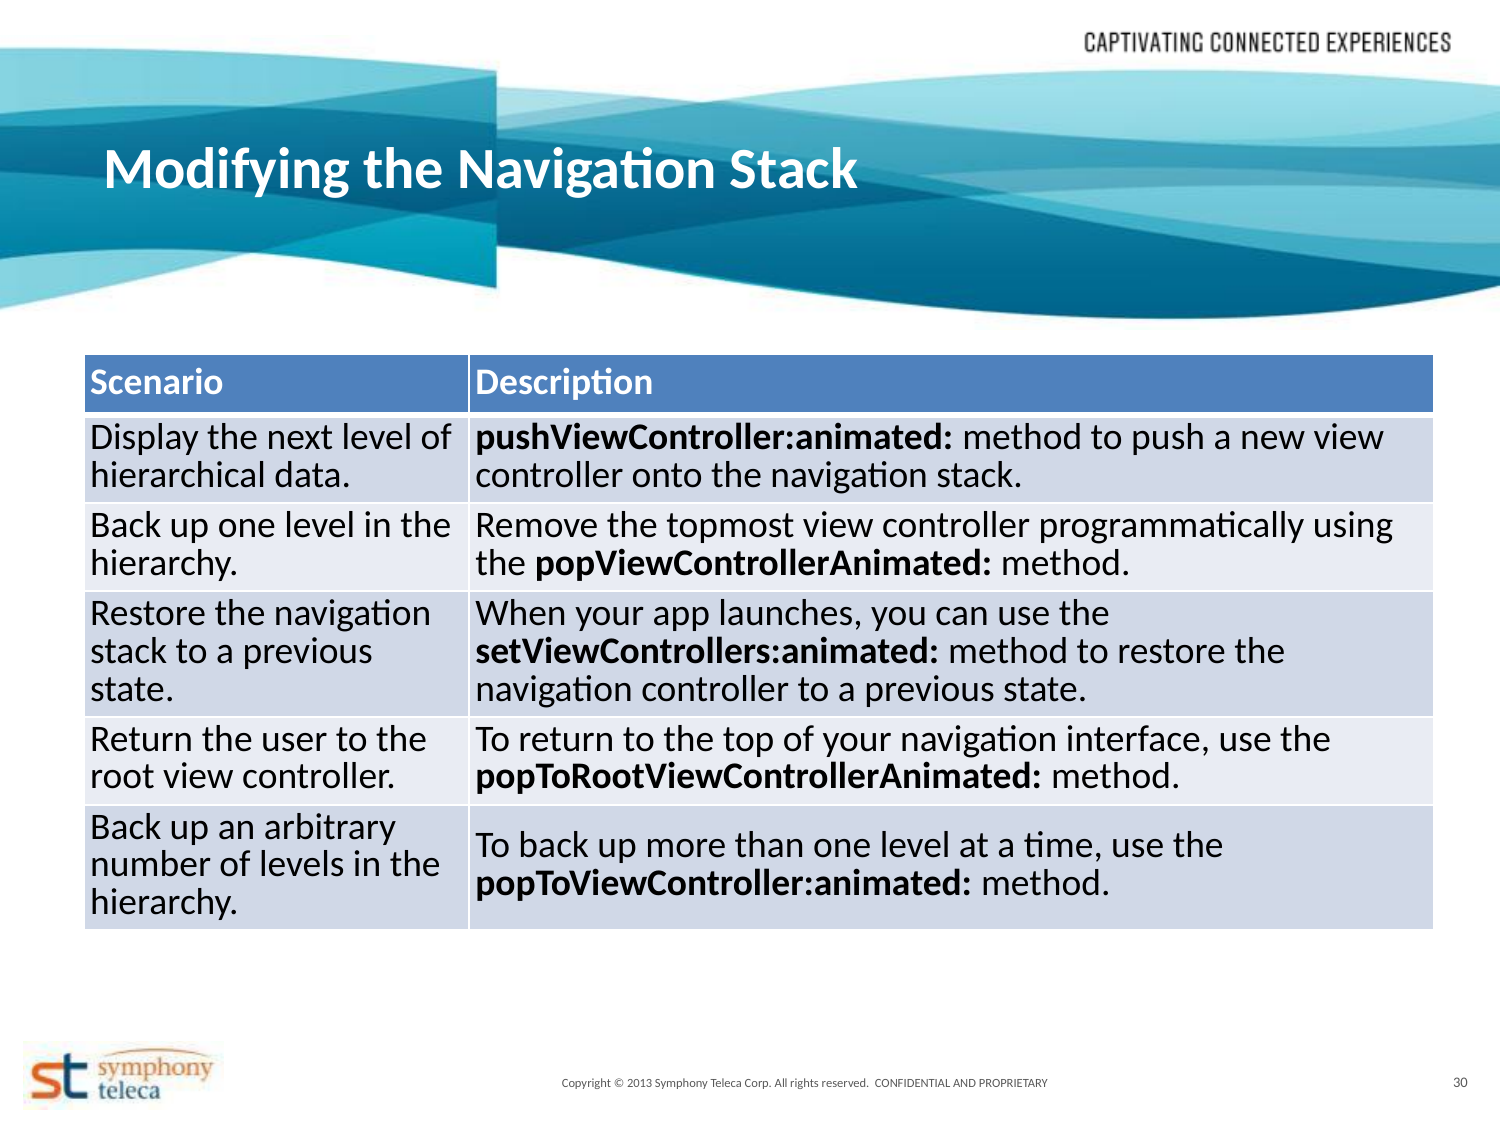

Modifying the Navigation Stack

| Scenario | Description |
| --- | --- |
| Display the next level of hierarchical data. | pushViewController:animated: method to push a new view controller onto the navigation stack. |
| Back up one level in the hierarchy. | Remove the topmost view controller programmatically using the popViewControllerAnimated: method. |
| Restore the navigation stack to a previous state. | When your app launches, you can use the setViewControllers:animated: method to restore the navigation controller to a previous state. |
| Return the user to the root view controller. | To return to the top of your navigation interface, use the popToRootViewControllerAnimated: method. |
| Back up an arbitrary number of levels in the hierarchy. | To back up more than one level at a time, use the popToViewController:animated: method. |